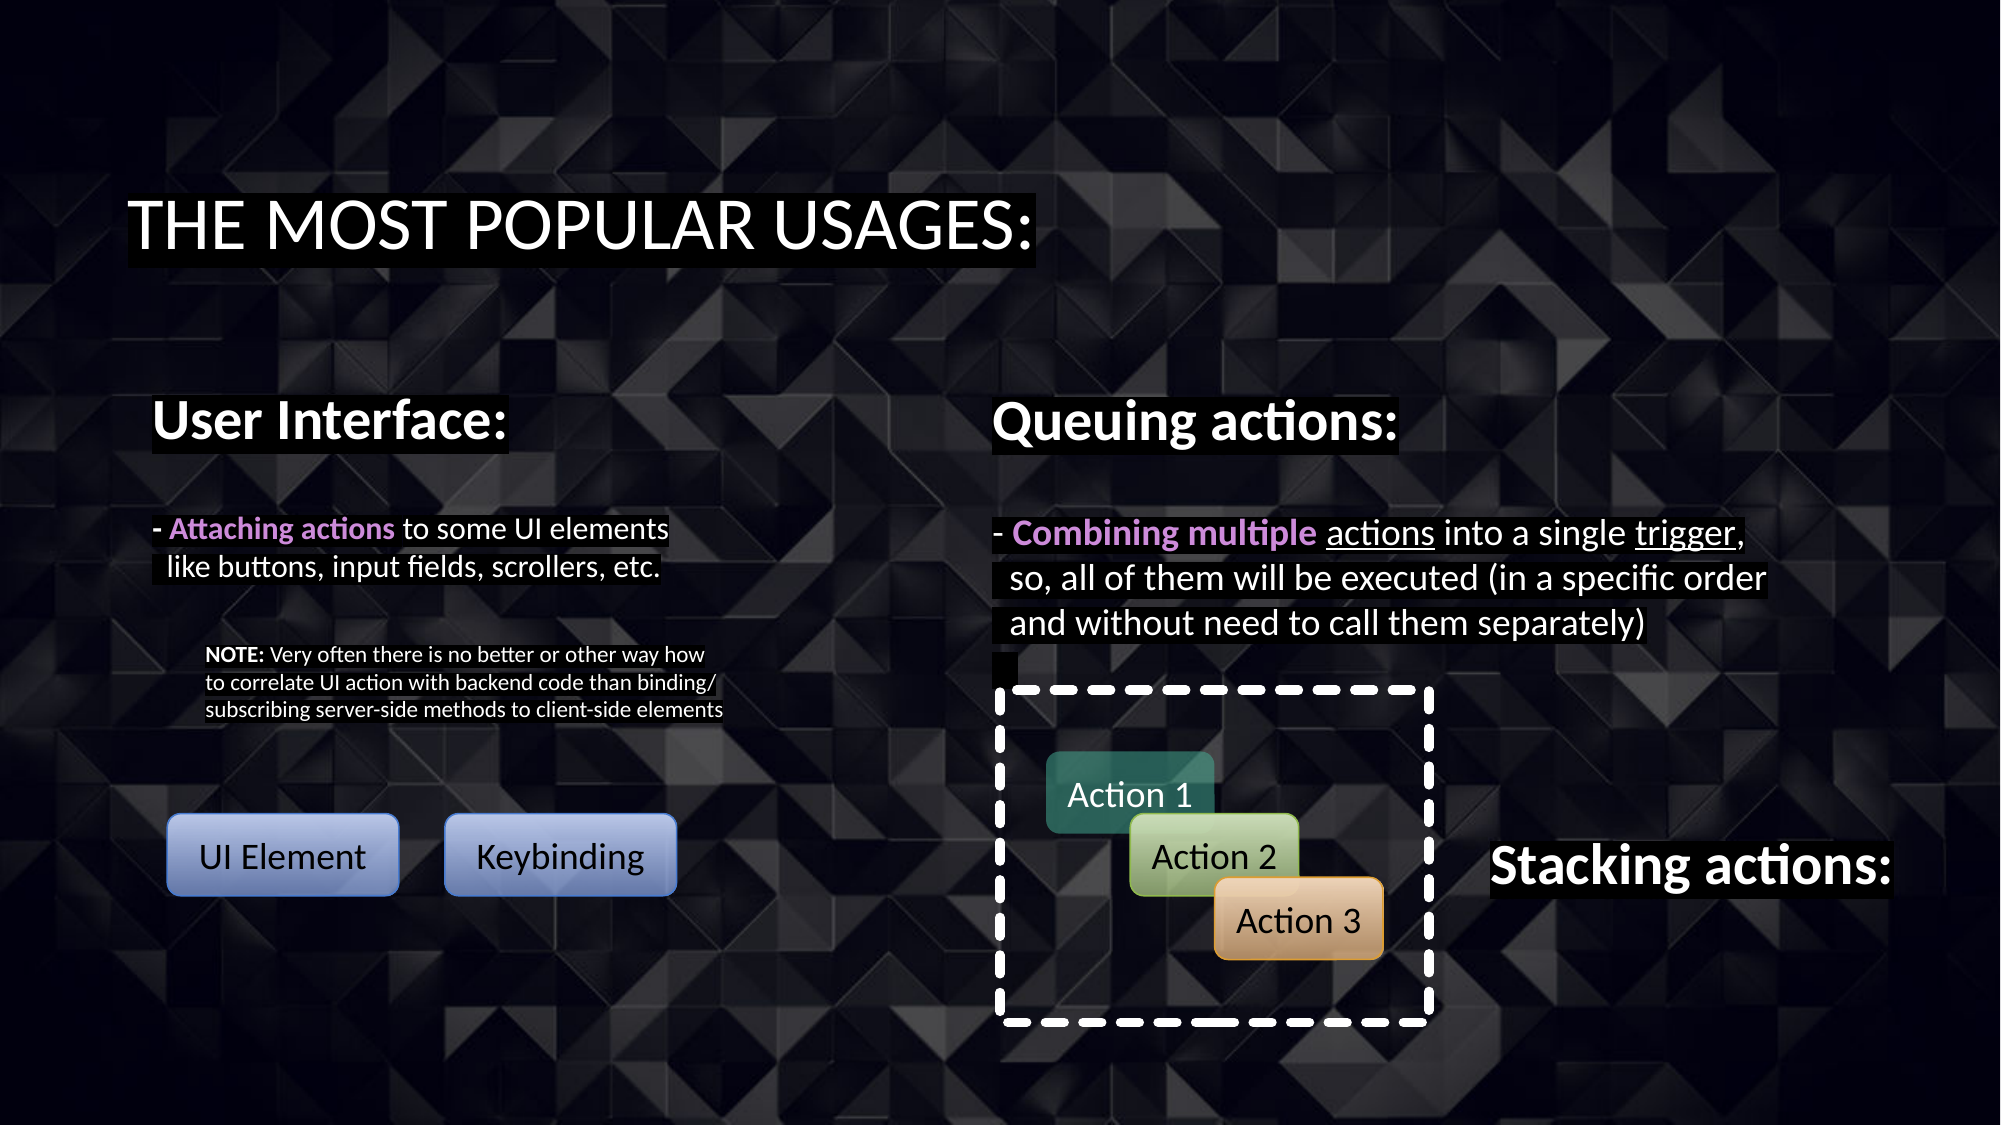

# The most popular usages:
User Interface:
Queuing actions:
- Attaching actions to some UI elements
  like buttons, input fields, scrollers, etc.
NOTE: Very often there is no better or other way how
to correlate UI action with backend code than binding/
subscribing server-side methods to client-side elements
- Combining multiple actions into a single trigger,
  so, all of them will be executed (in a specific order
  and without need to call them separately)

Stacking actions:
Action 1
Action 2
Action 3
UI Element
Keybinding